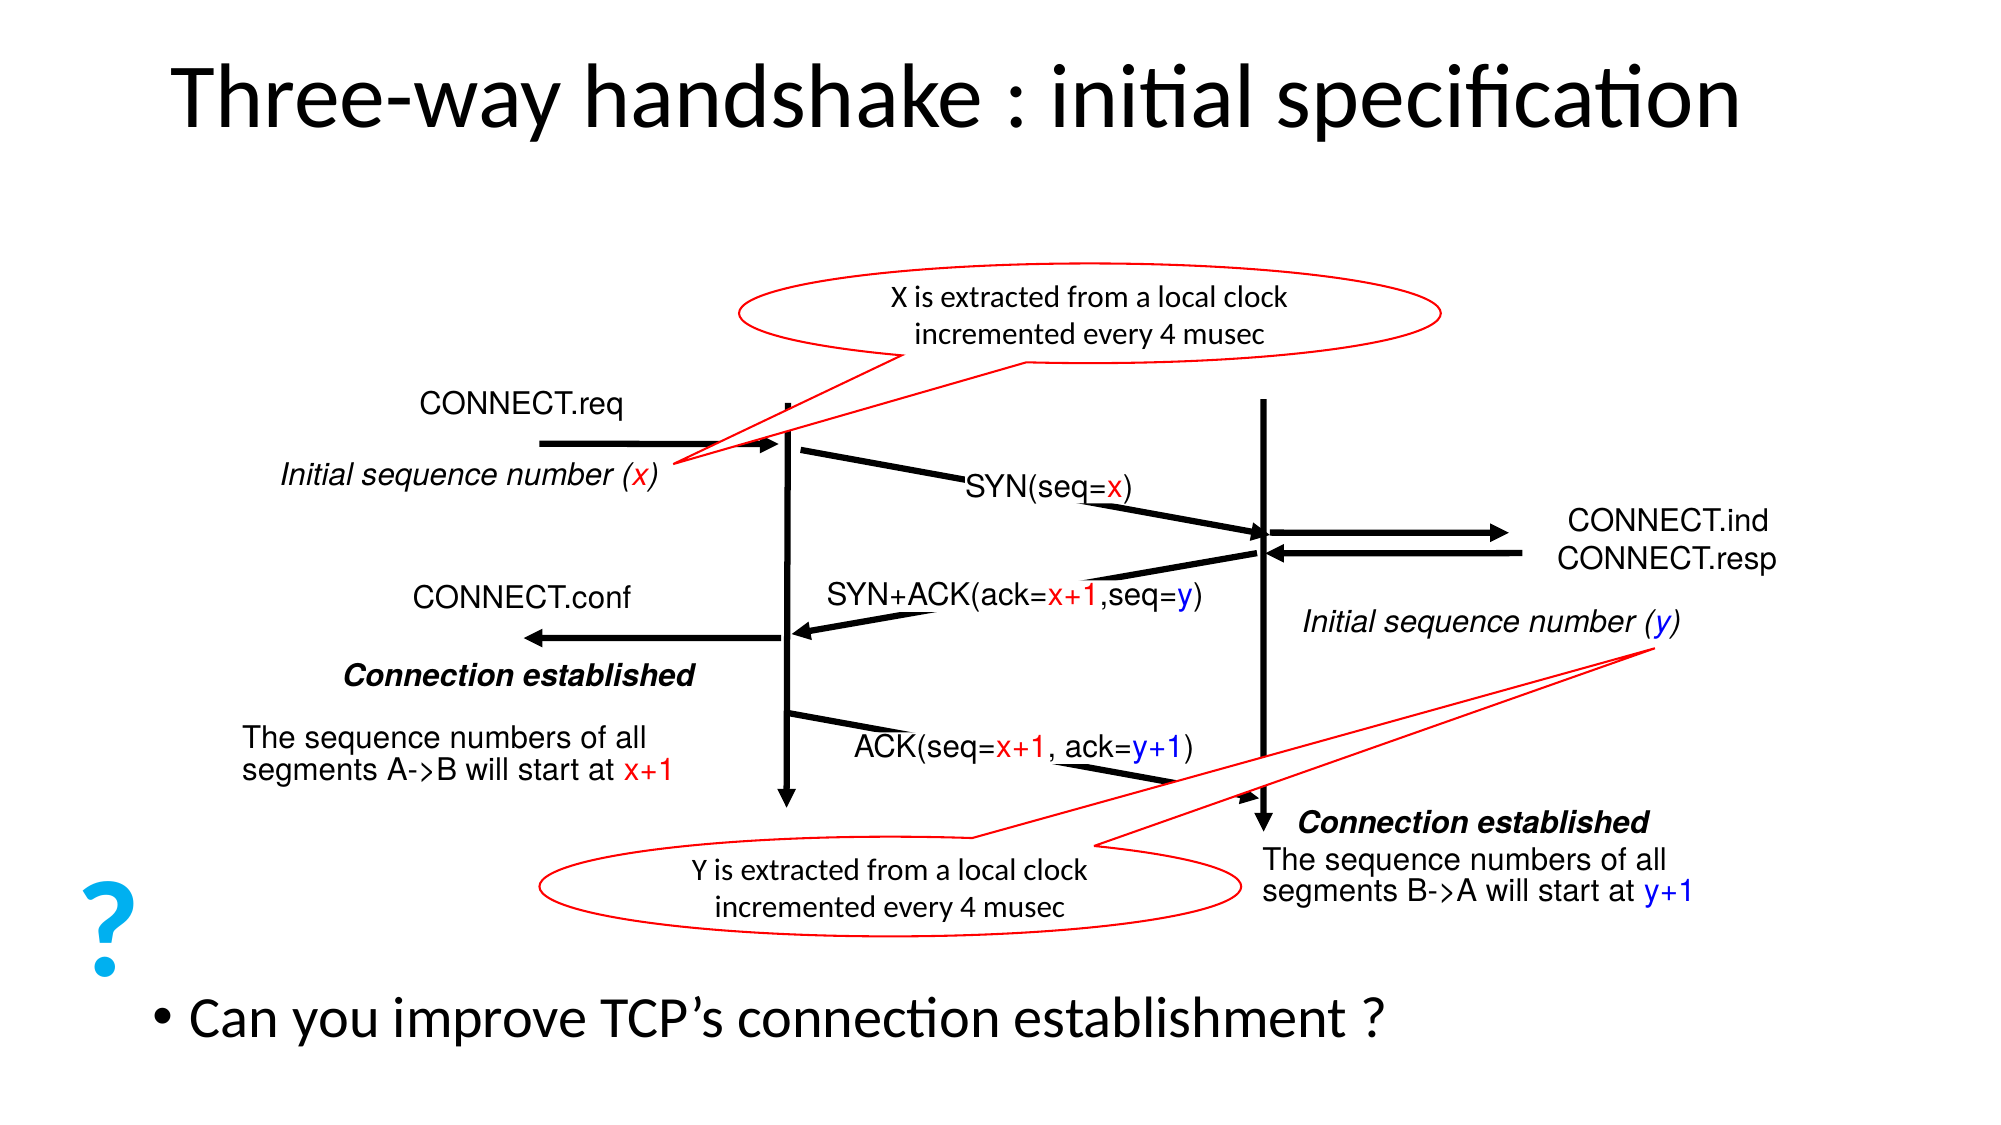

# Three-way handshake : initial specification
X is extracted from a local clock incremented every 4 musec
CONNECT.req

SYN(seq=x)
Initial sequence number (x)

CONNECT.ind

CONNECT.resp

SYN+ACK(ack=x+1,seq=y)
CONNECT.conf

Initial sequence number (y)

Connection established

ACK(seq=x+1, ack=y+1)
The sequence numbers of all
segments A->B will start at x+1
Connection established
?
Y is extracted from a local clock incremented every 4 musec
The sequence numbers of all
segments B->A will start at y+1
Can you improve TCP’s connection establishment ?